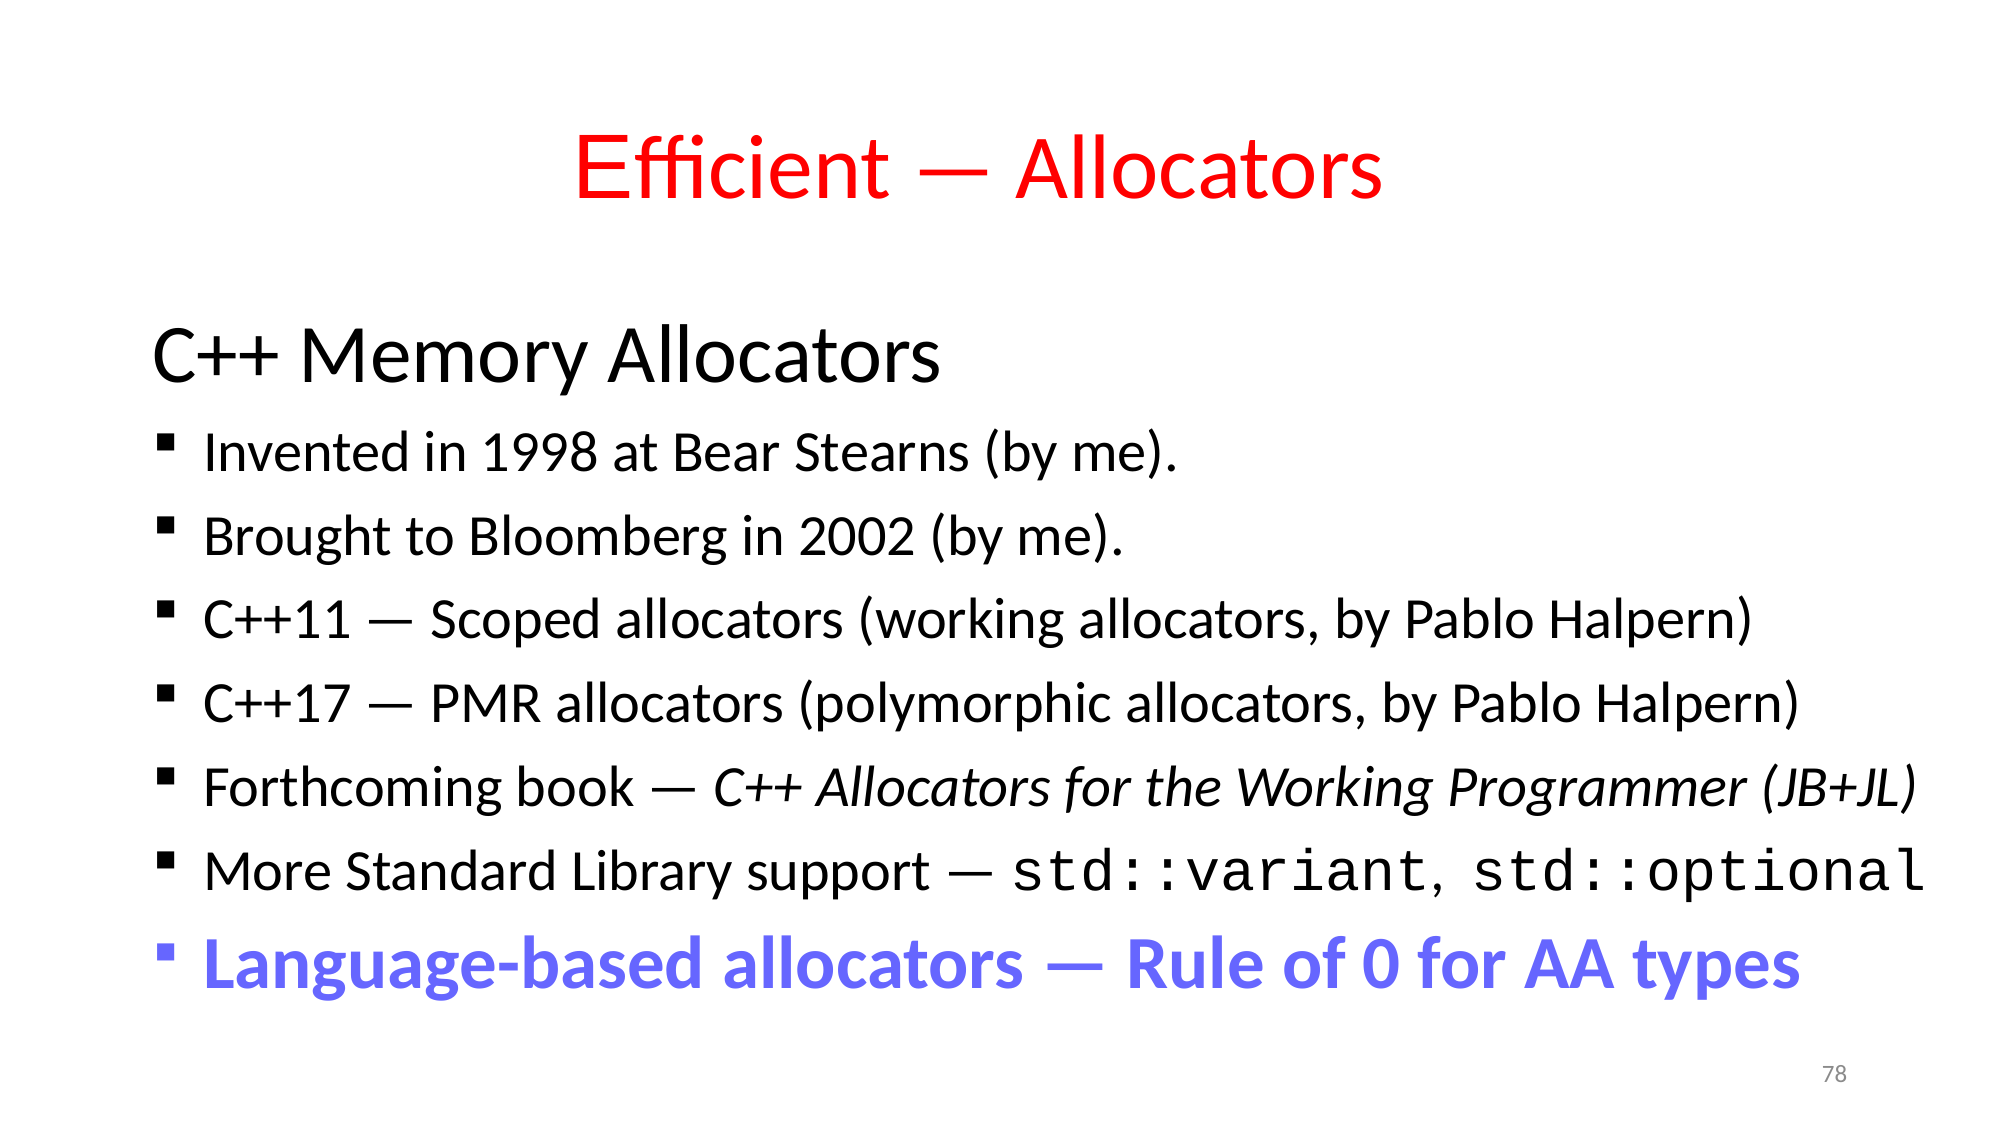

# Efficient — Allocators
C++ Memory Allocators
 Invented in 1998 at Bear Stearns (by me).
 Brought to Bloomberg in 2002 (by me).
 C++11 — Scoped allocators (working allocators, by Pablo Halpern)
 C++17 — PMR allocators (polymorphic allocators, by Pablo Halpern)
 Forthcoming book — C++ Allocators for the Working Programmer (JB+JL)
 More Standard Library support — std::variant,  std::optional
 Language-based allocators — Rule of 0 for AA types
78